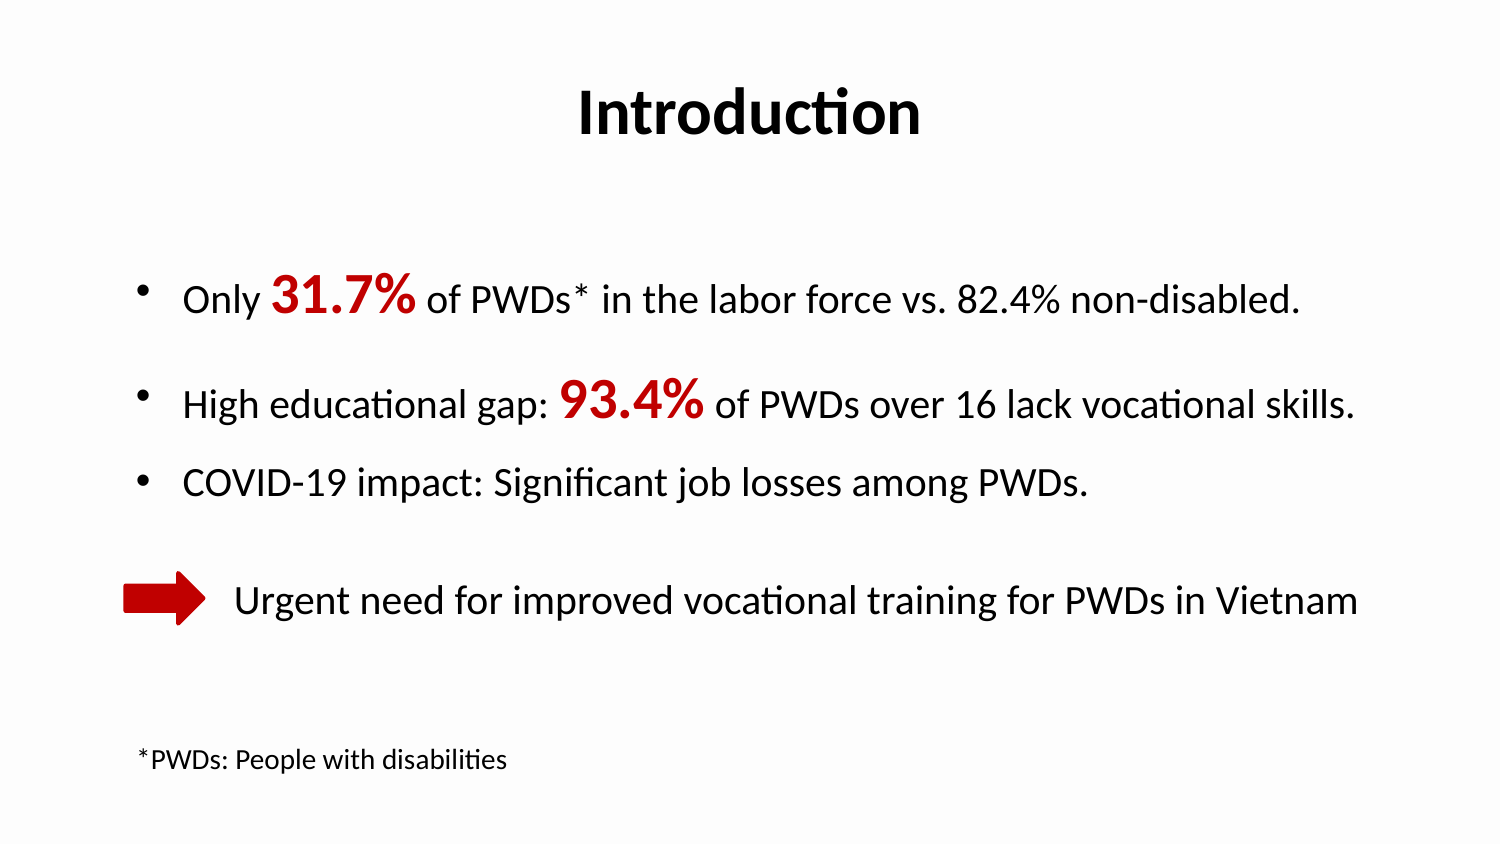

Introduction
Only 31.7% of PWDs* in the labor force vs. 82.4% non-disabled.
High educational gap: 93.4% of PWDs over 16 lack vocational skills.
COVID-19 impact: Significant job losses among PWDs.
Urgent need for improved vocational training for PWDs in Vietnam

*PWDs: People with disabilities